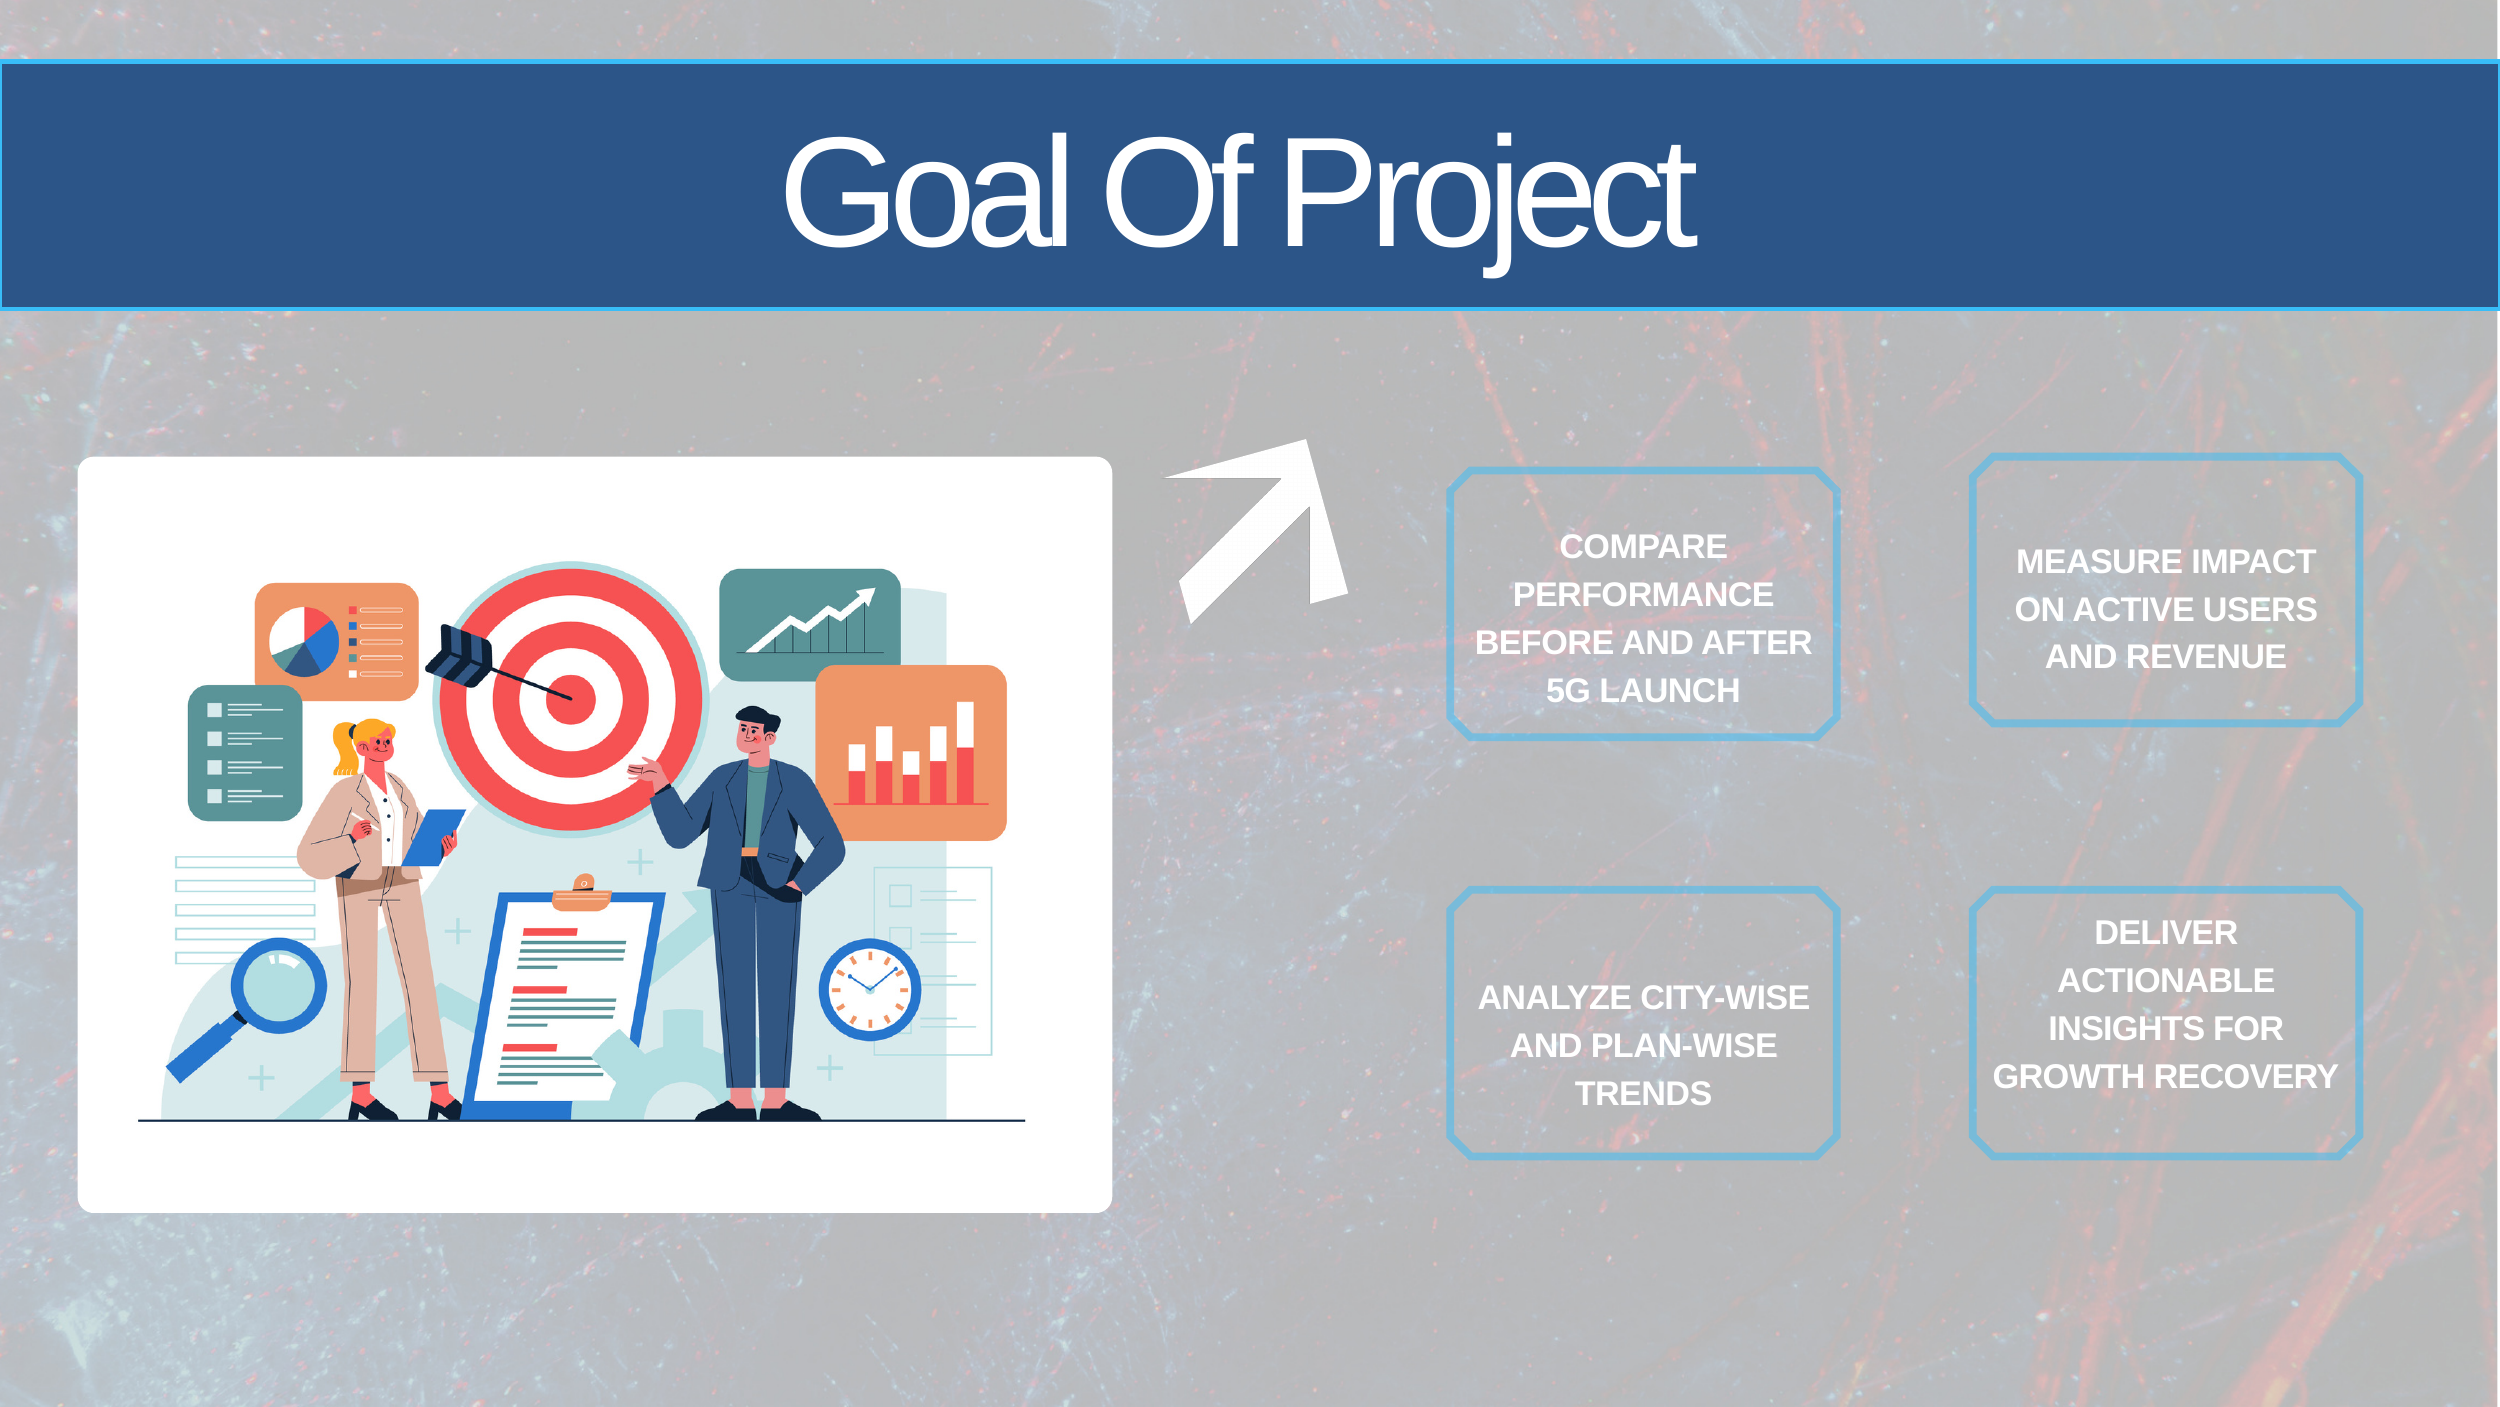

Goal Of Project

COMPARE PERFORMANCE BEFORE AND AFTER 5G LAUNCH
MEASURE IMPACT ON ACTIVE USERS AND REVENUE

DELIVER ACTIONABLE INSIGHTS FOR GROWTH RECOVERY
ANALYZE CITY-WISE AND PLAN-WISE TRENDS